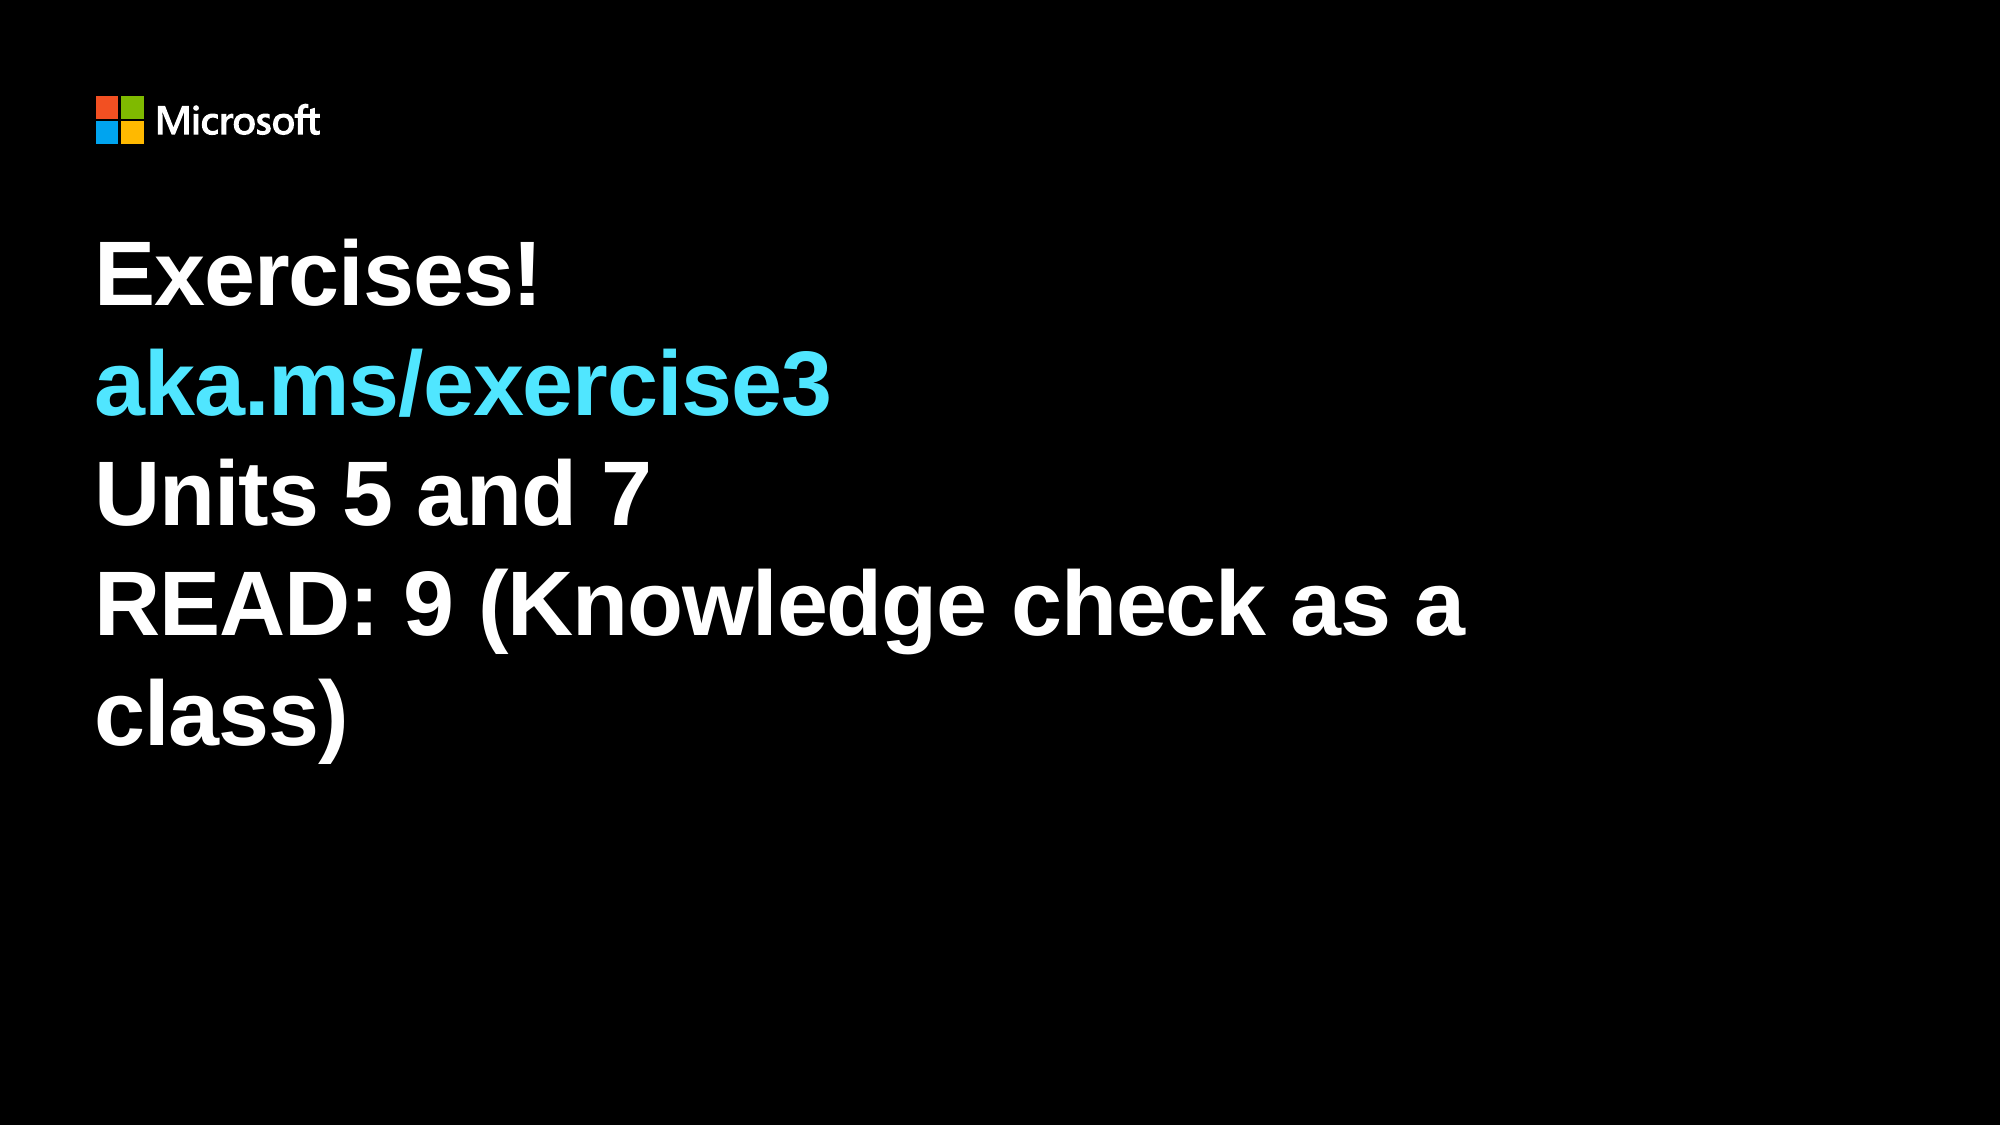

# Exercises! aka.ms/exercise3 Units 5 and 7 READ: 9 (Knowledge check as a class)